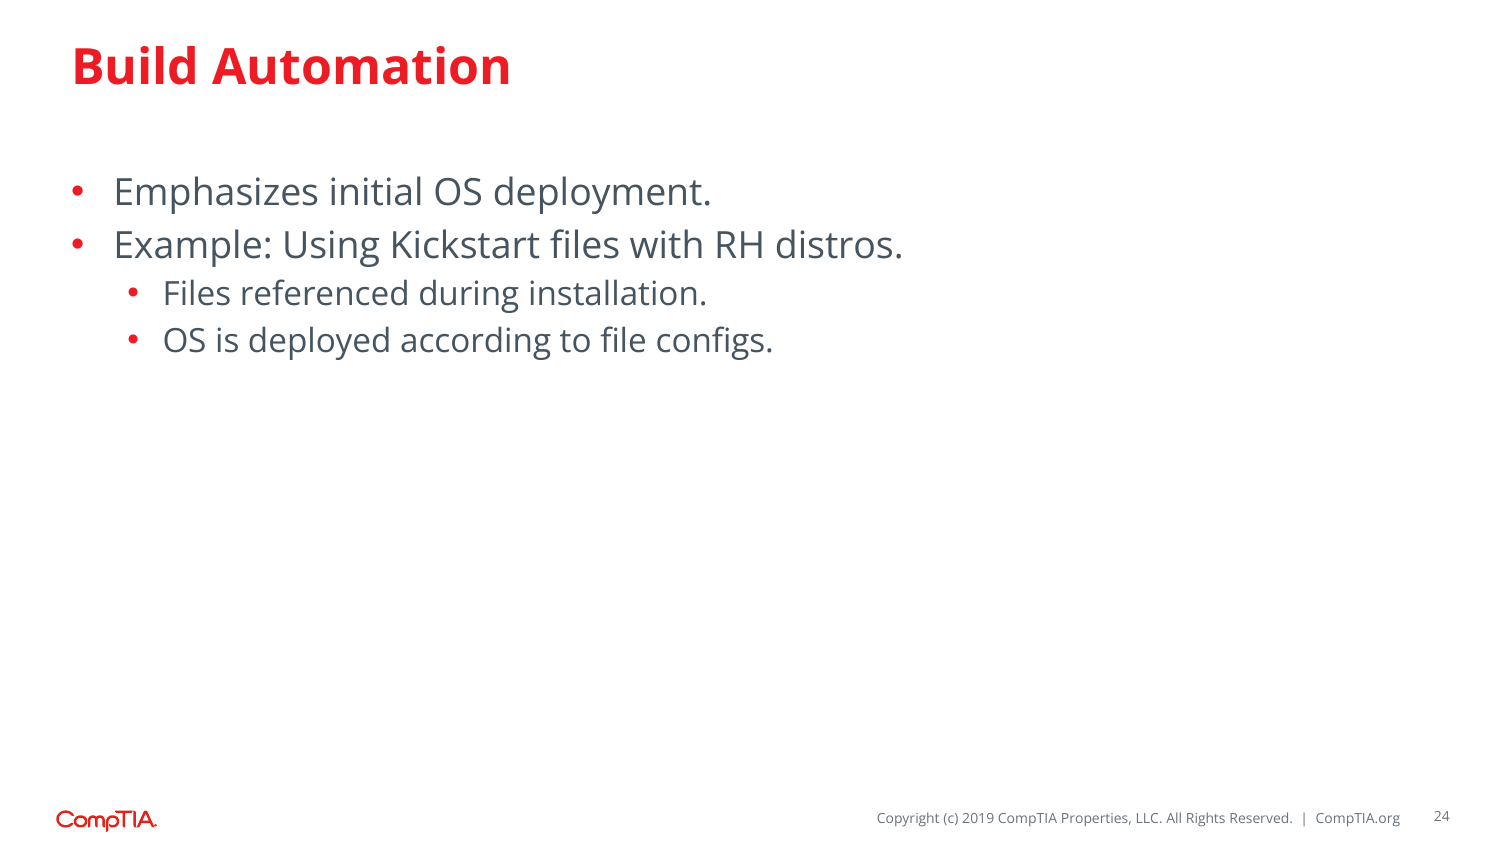

# Build Automation
Emphasizes initial OS deployment.
Example: Using Kickstart files with RH distros.
Files referenced during installation.
OS is deployed according to file configs.
24